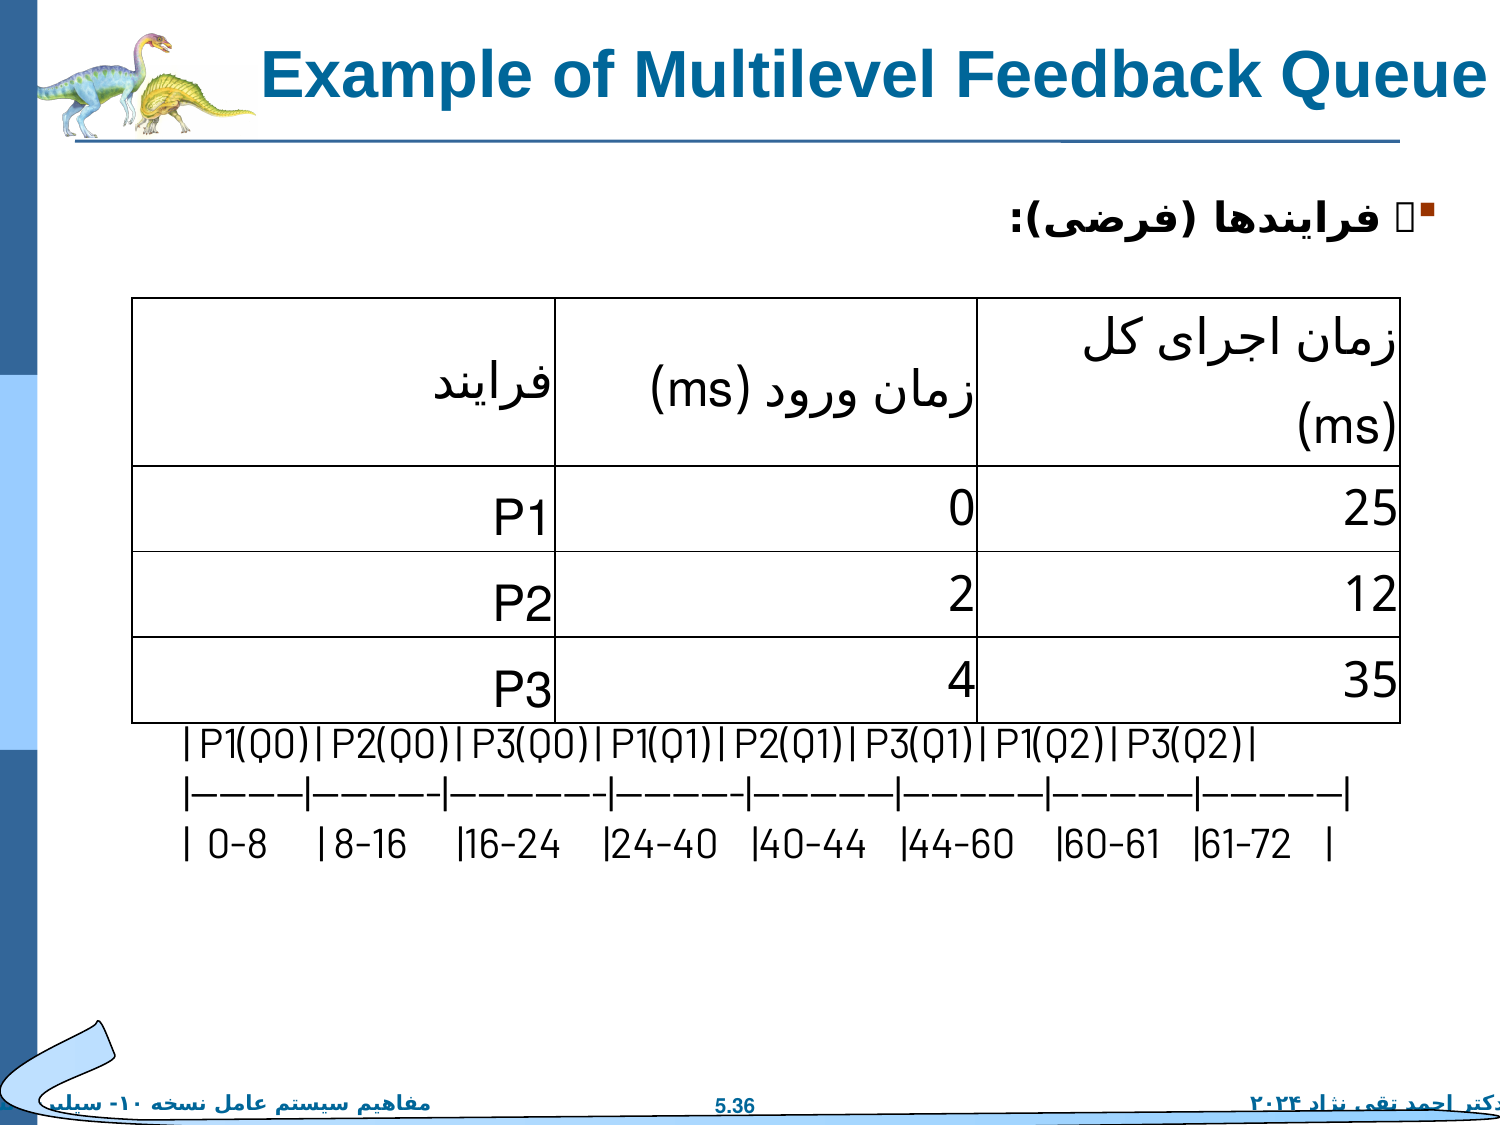

# Example of Multilevel Feedback Queue
🔧 فرایندها (فرضی):
| فرایند | زمان ورود (ms) | زمان اجرای کل (ms) |
| --- | --- | --- |
| P1 | 0 | 25 |
| P2 | 2 | 12 |
| P3 | 4 | 35 |
| P1(Q0) | P2(Q0) | P3(Q0) | P1(Q1) | P2(Q1) | P3(Q1) | P1(Q2) | P3(Q2) |
|--------|---------|-----------|---------|----------|----------|----------|----------|
|  0-8      | 8-16      |16-24     |24-40    |40-44    |44-60     |60-61    |61-72    |